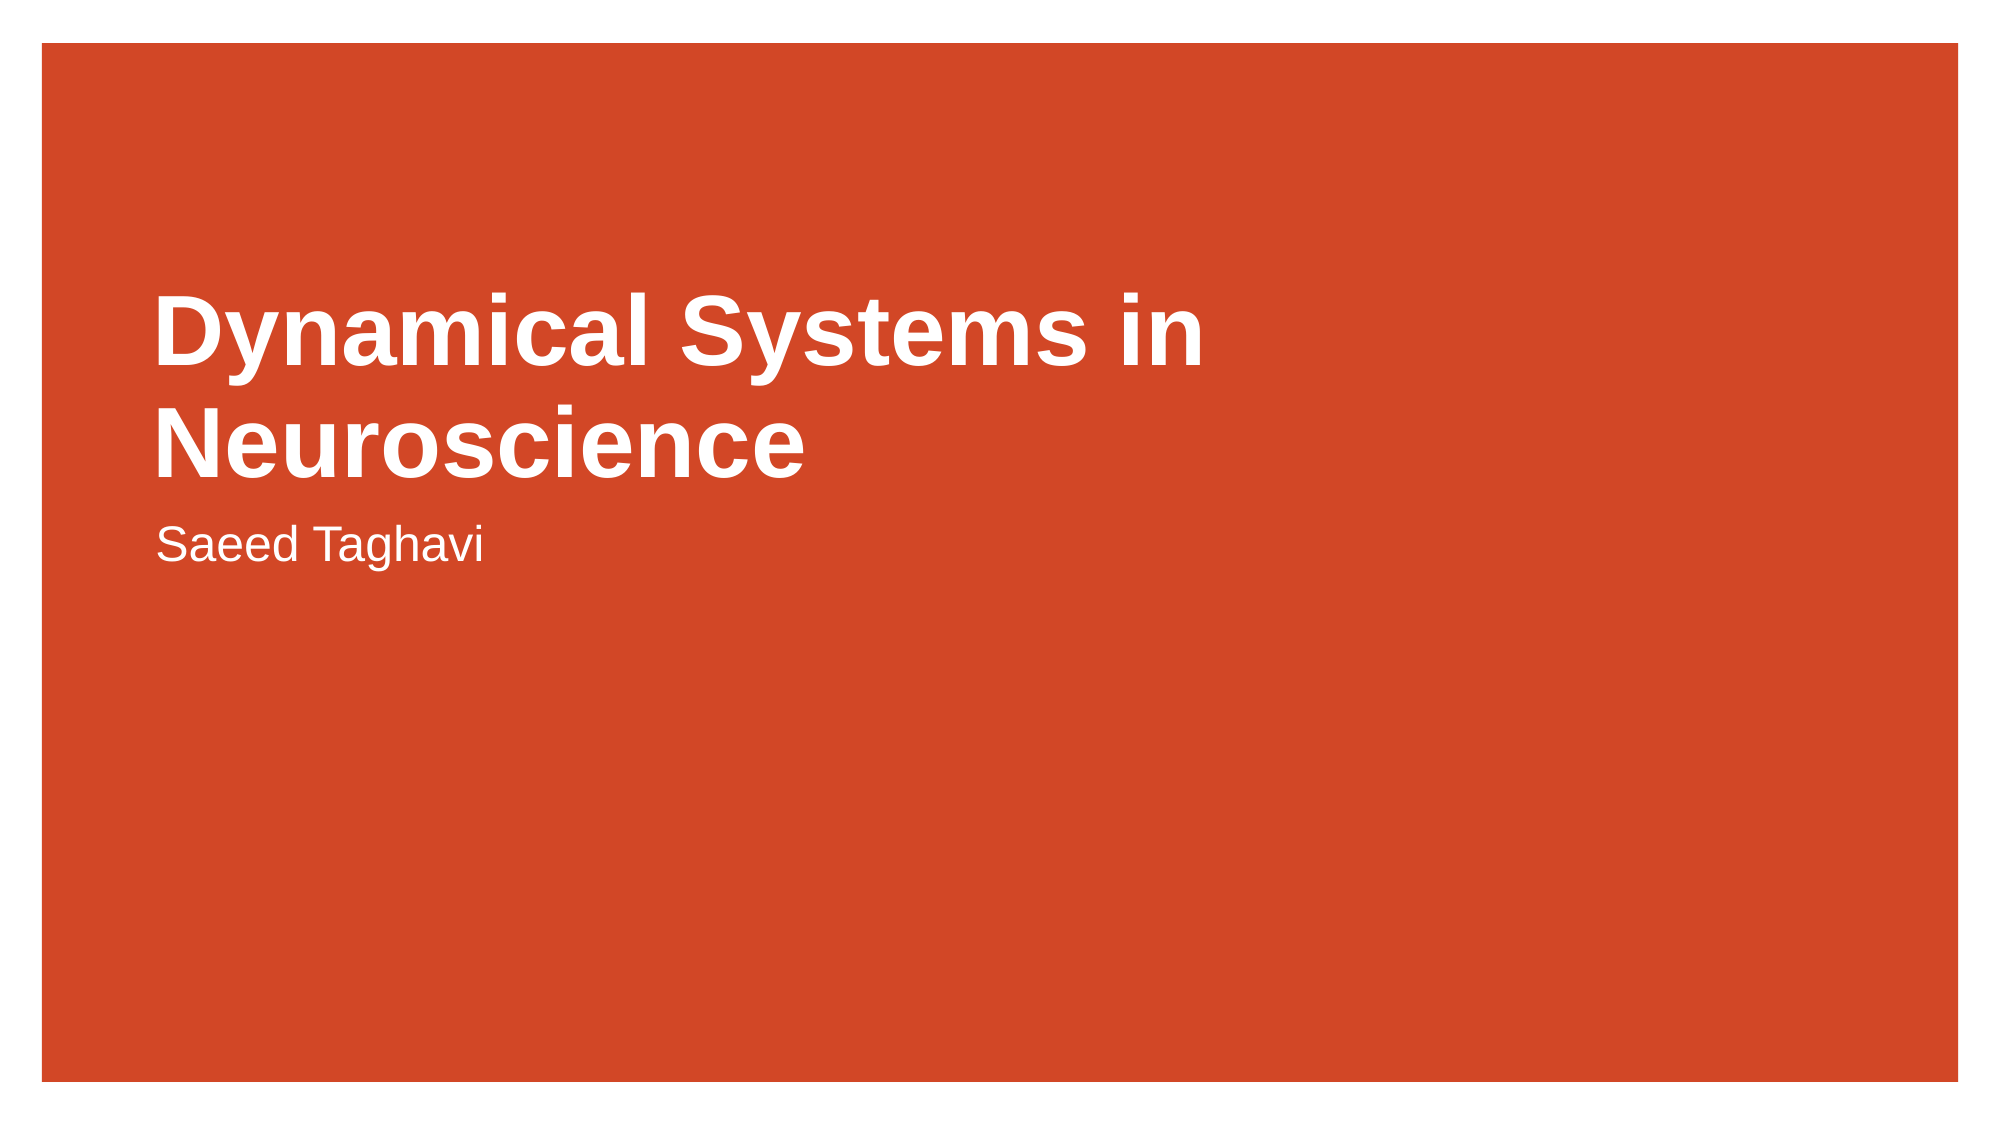

# Dynamical Systems in Neuroscience
Saeed Taghavi